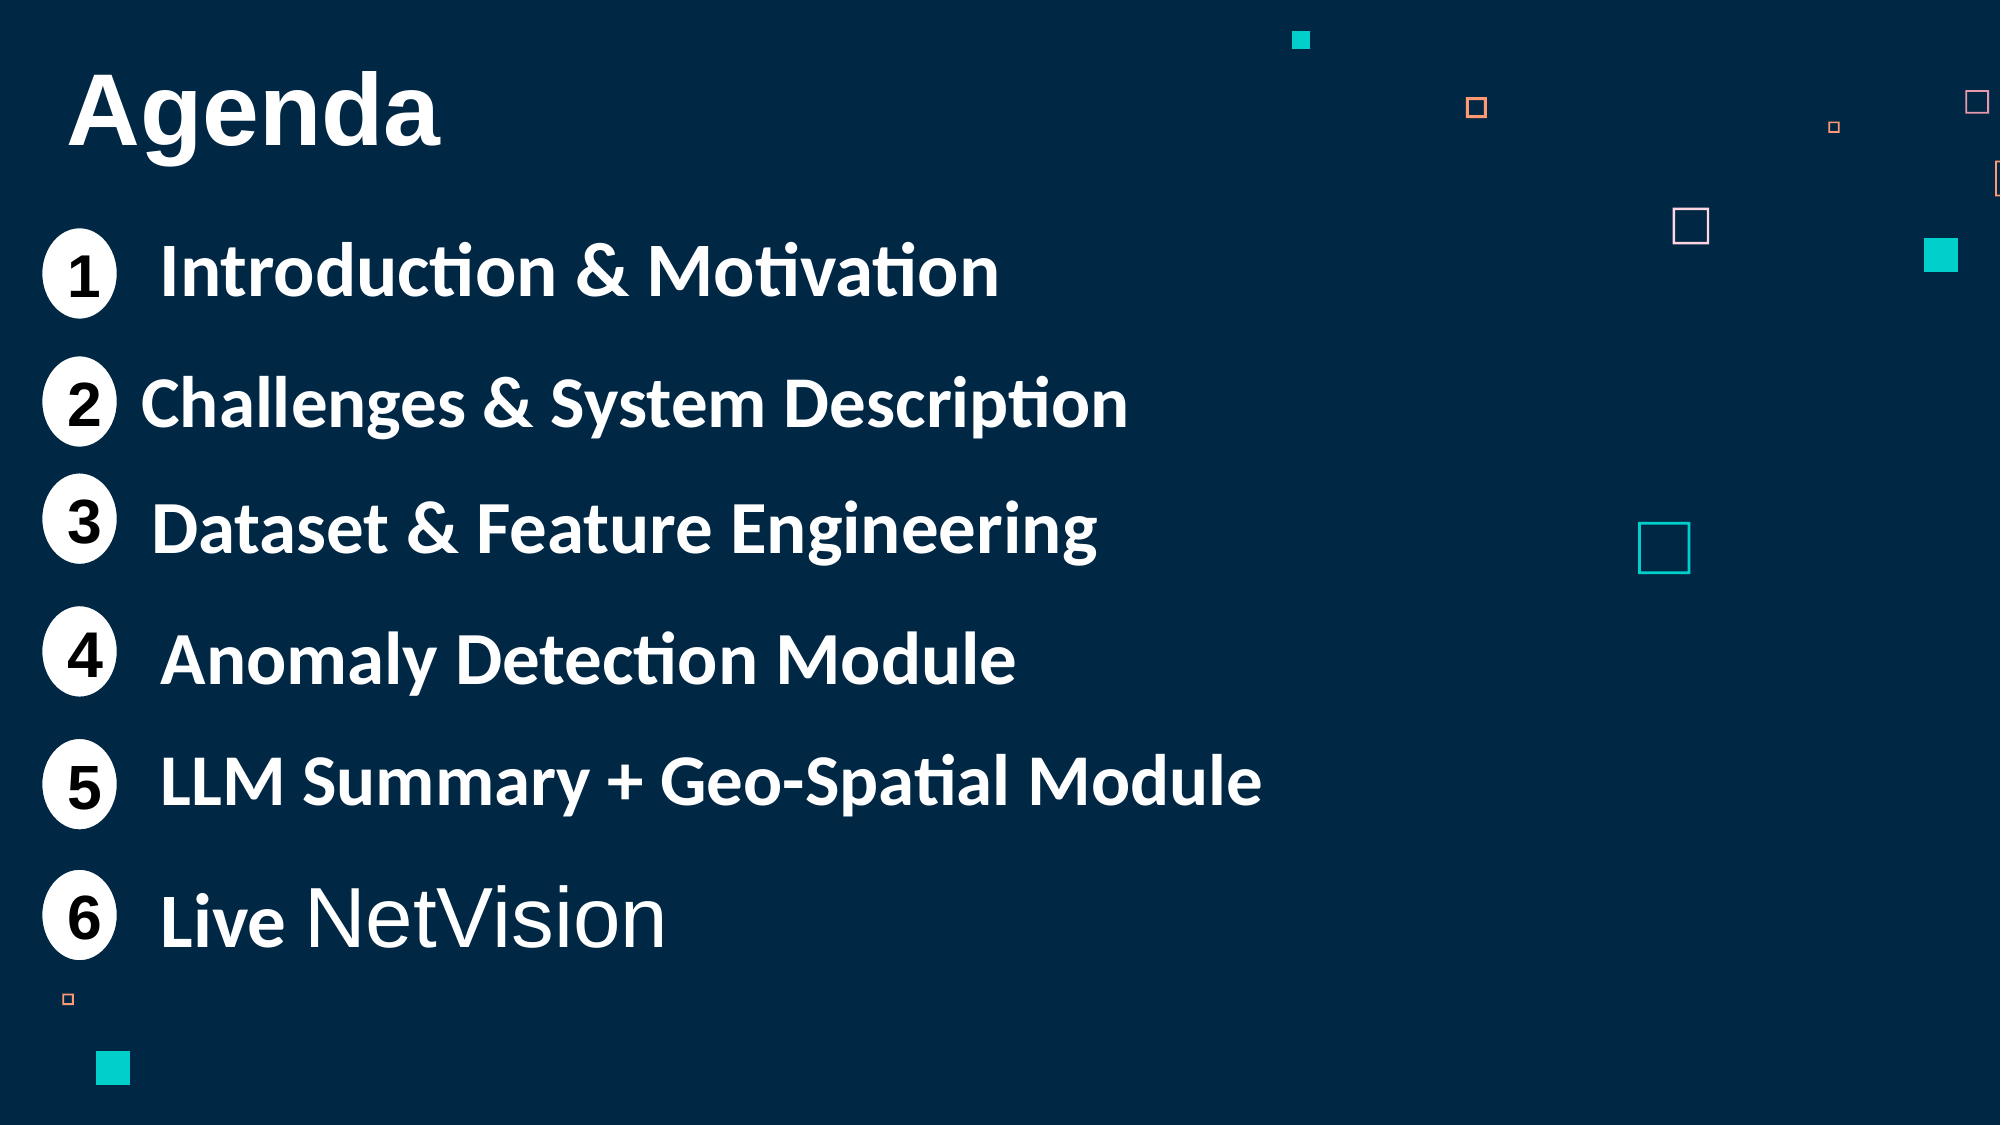

Agenda
  Introduction & Motivation
1
 Challenges & System Description
2

Dataset & Feature Engineering

3

Anomaly Detection Module

4

LLM Summary + Geo-Spatial Module
5
Live NetVision
6